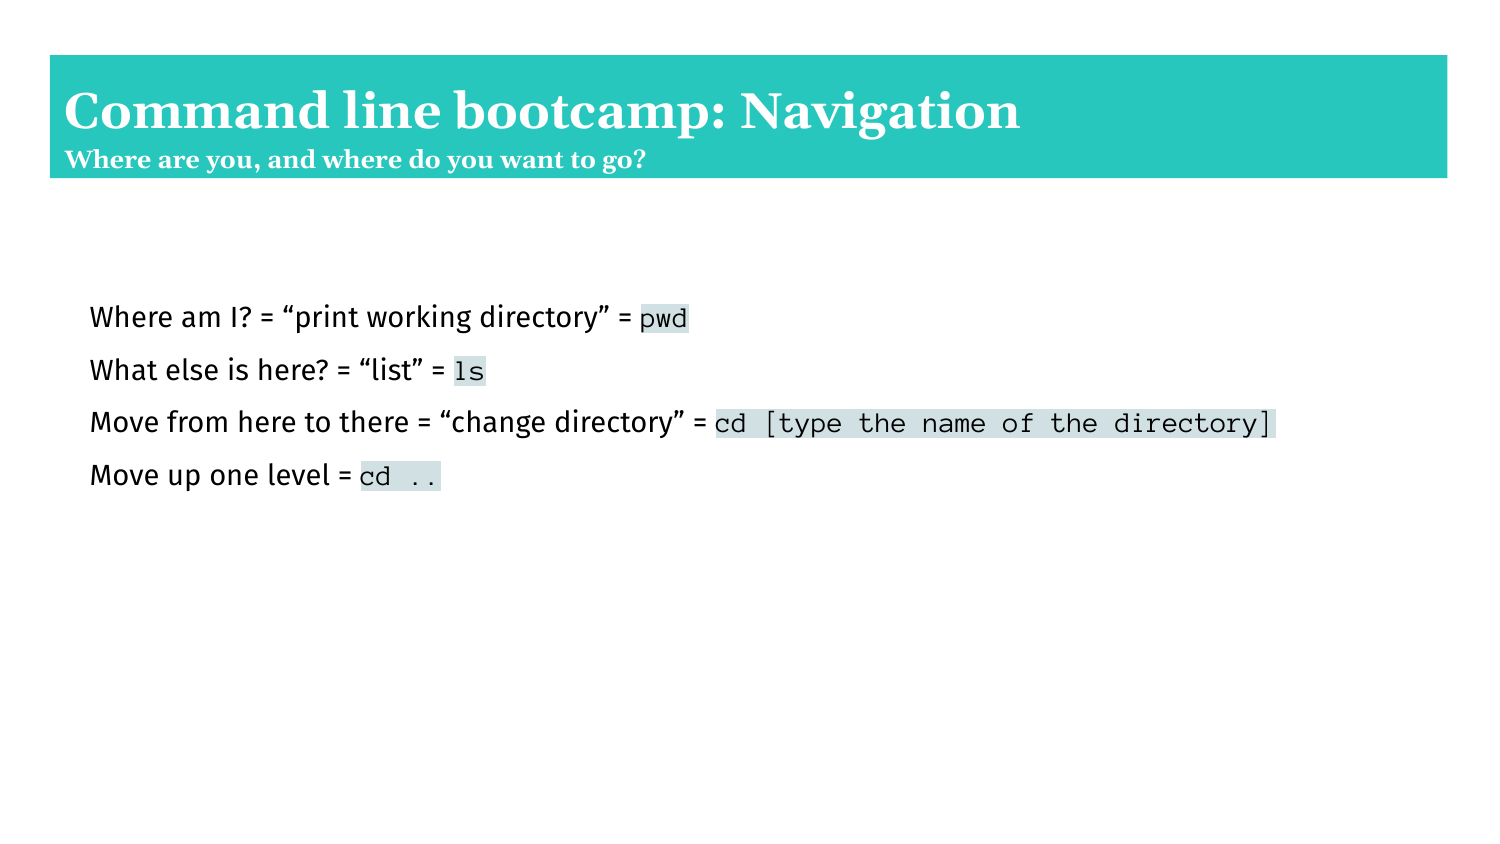

Command line bootcamp: Navigation
Where are you, and where do you want to go?

Where am I? = “print working directory” = pwd
What else is here? = “list” = ls
Move from here to there = “change directory” = cd [type the name of the directory]
Move up one level = cd ..